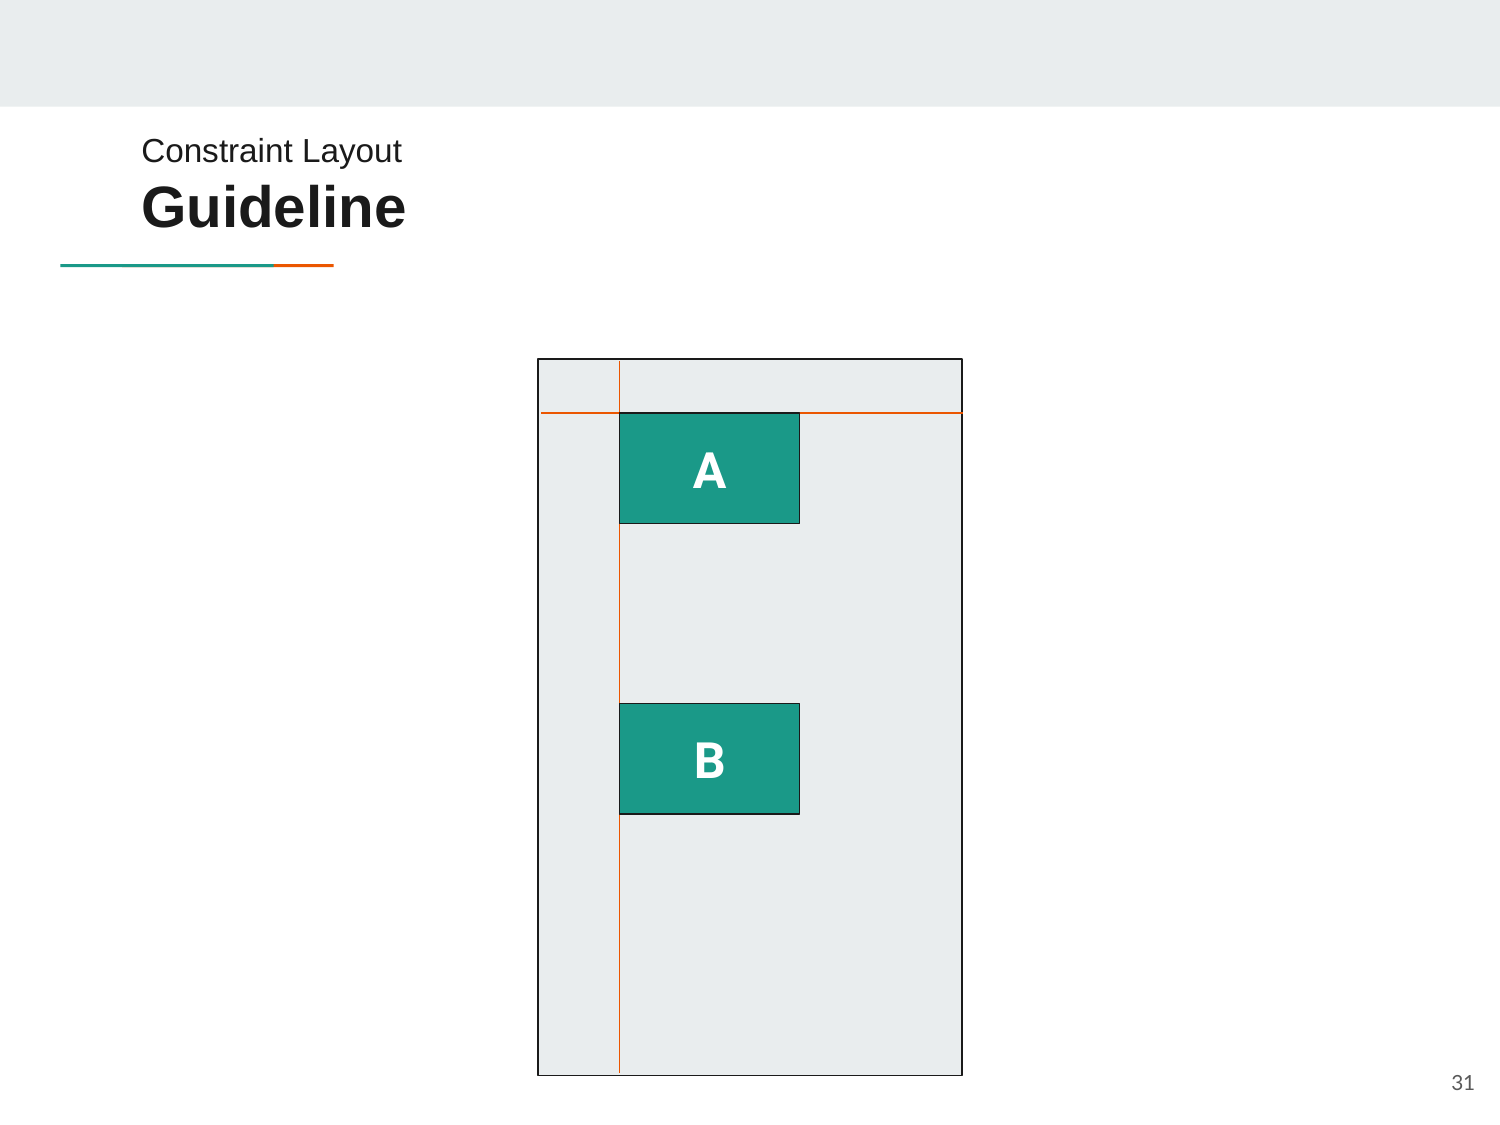

# Constraint Layout
Guideline

A
B
31